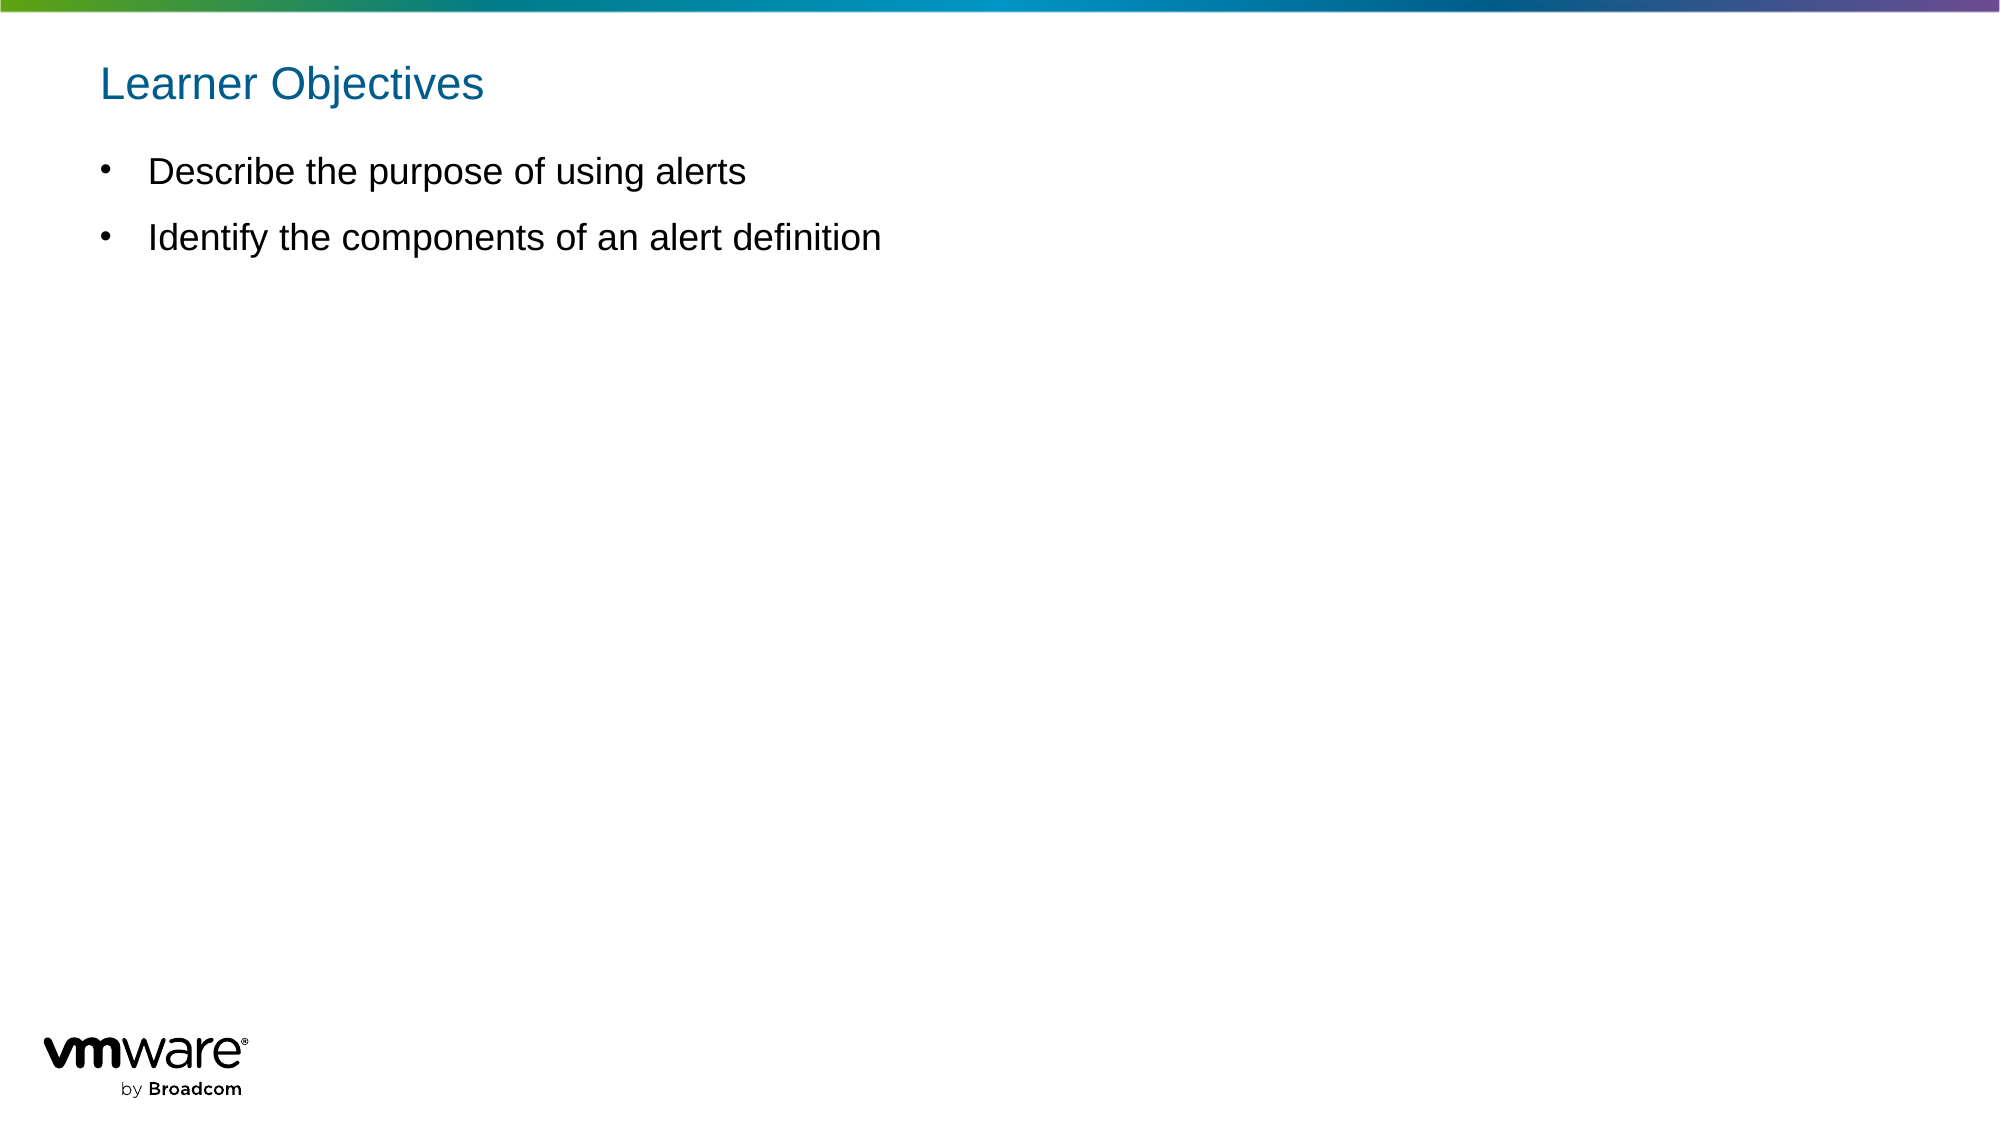

# Learner Objectives
Describe the purpose of using alerts
Identify the components of an alert definition